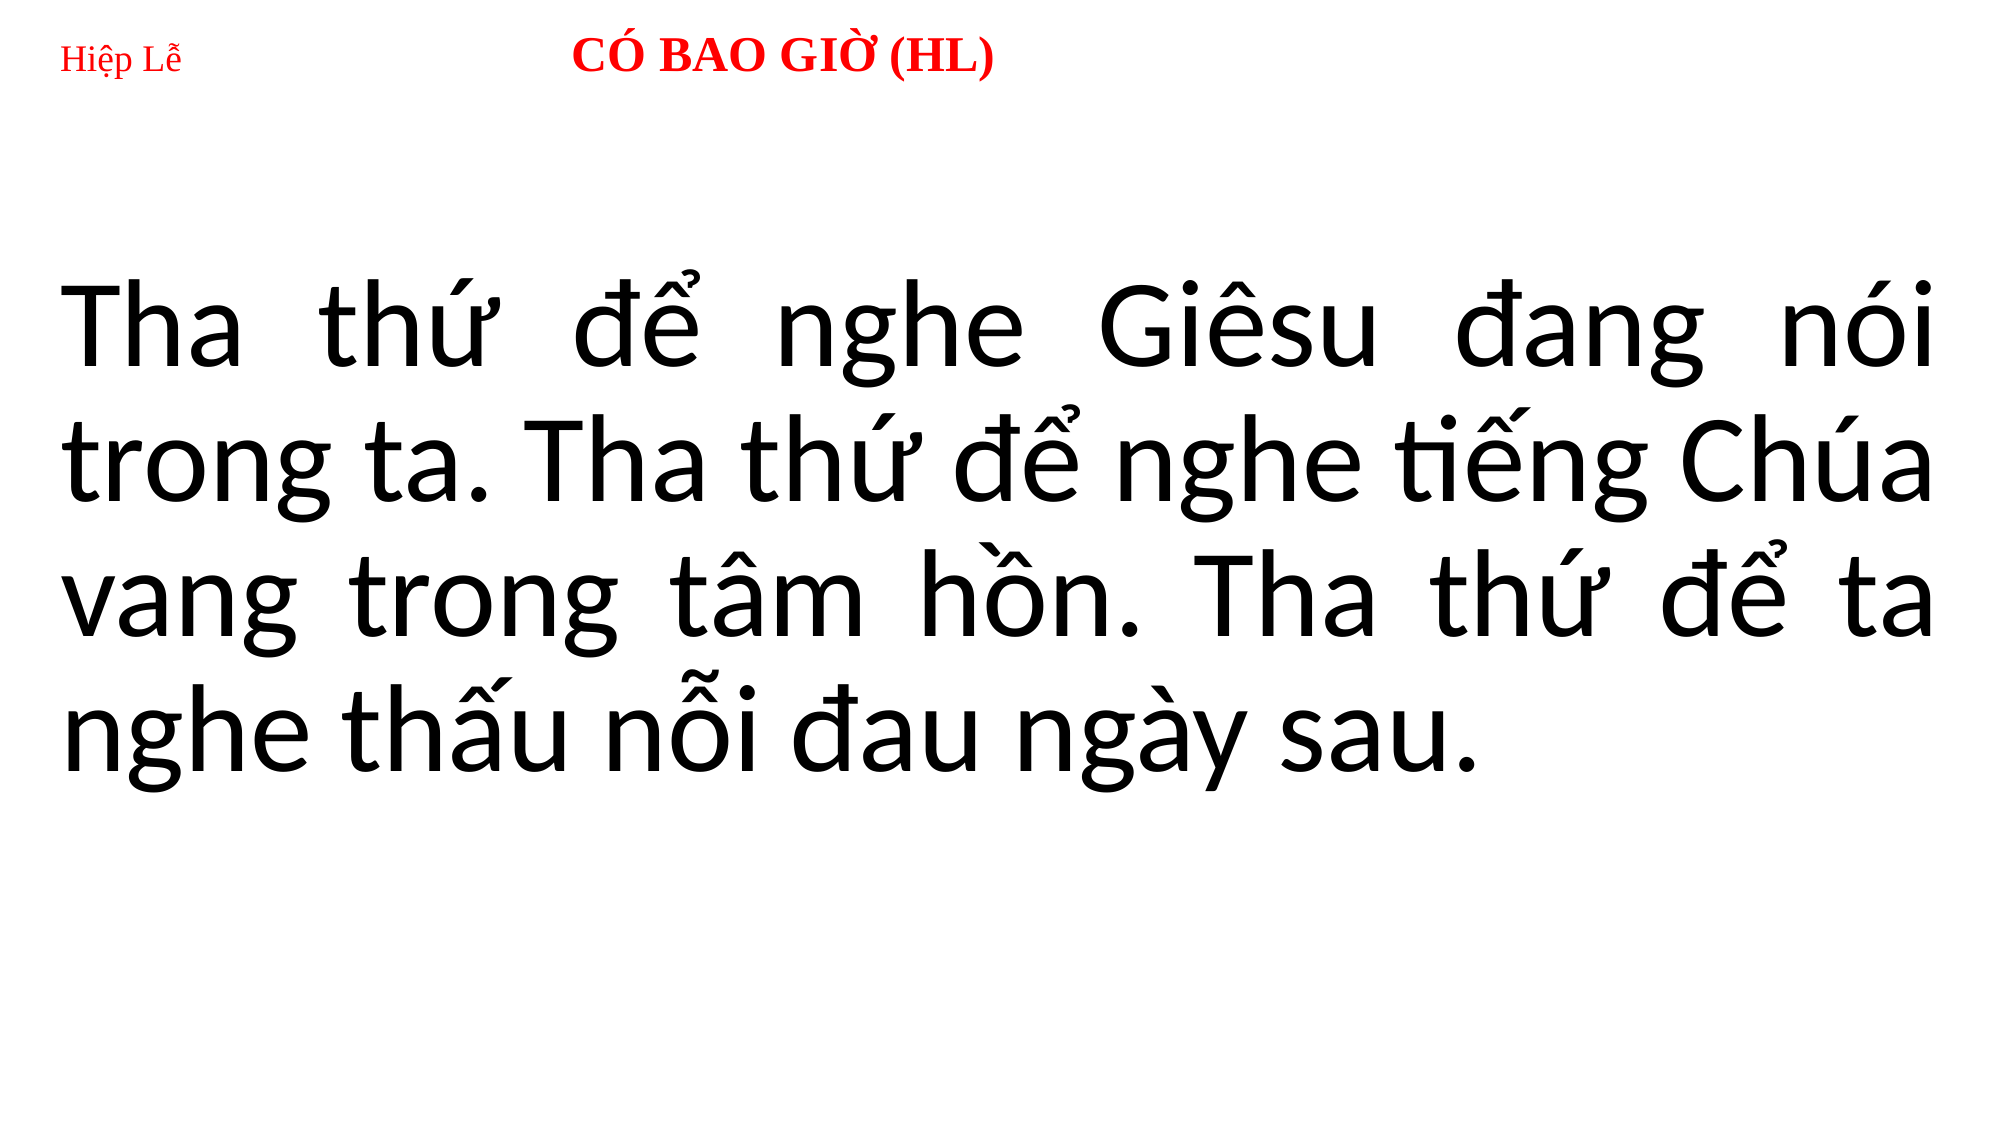

# Hiệp Lễ                                         CÓ BAO GIỜ (HL)
Tha thứ để nghe Giêsu đang nói trong ta. Tha thứ để nghe tiếng Chúa vang trong tâm hồn. Tha thứ để ta nghe thấu nỗi đau ngày sau.